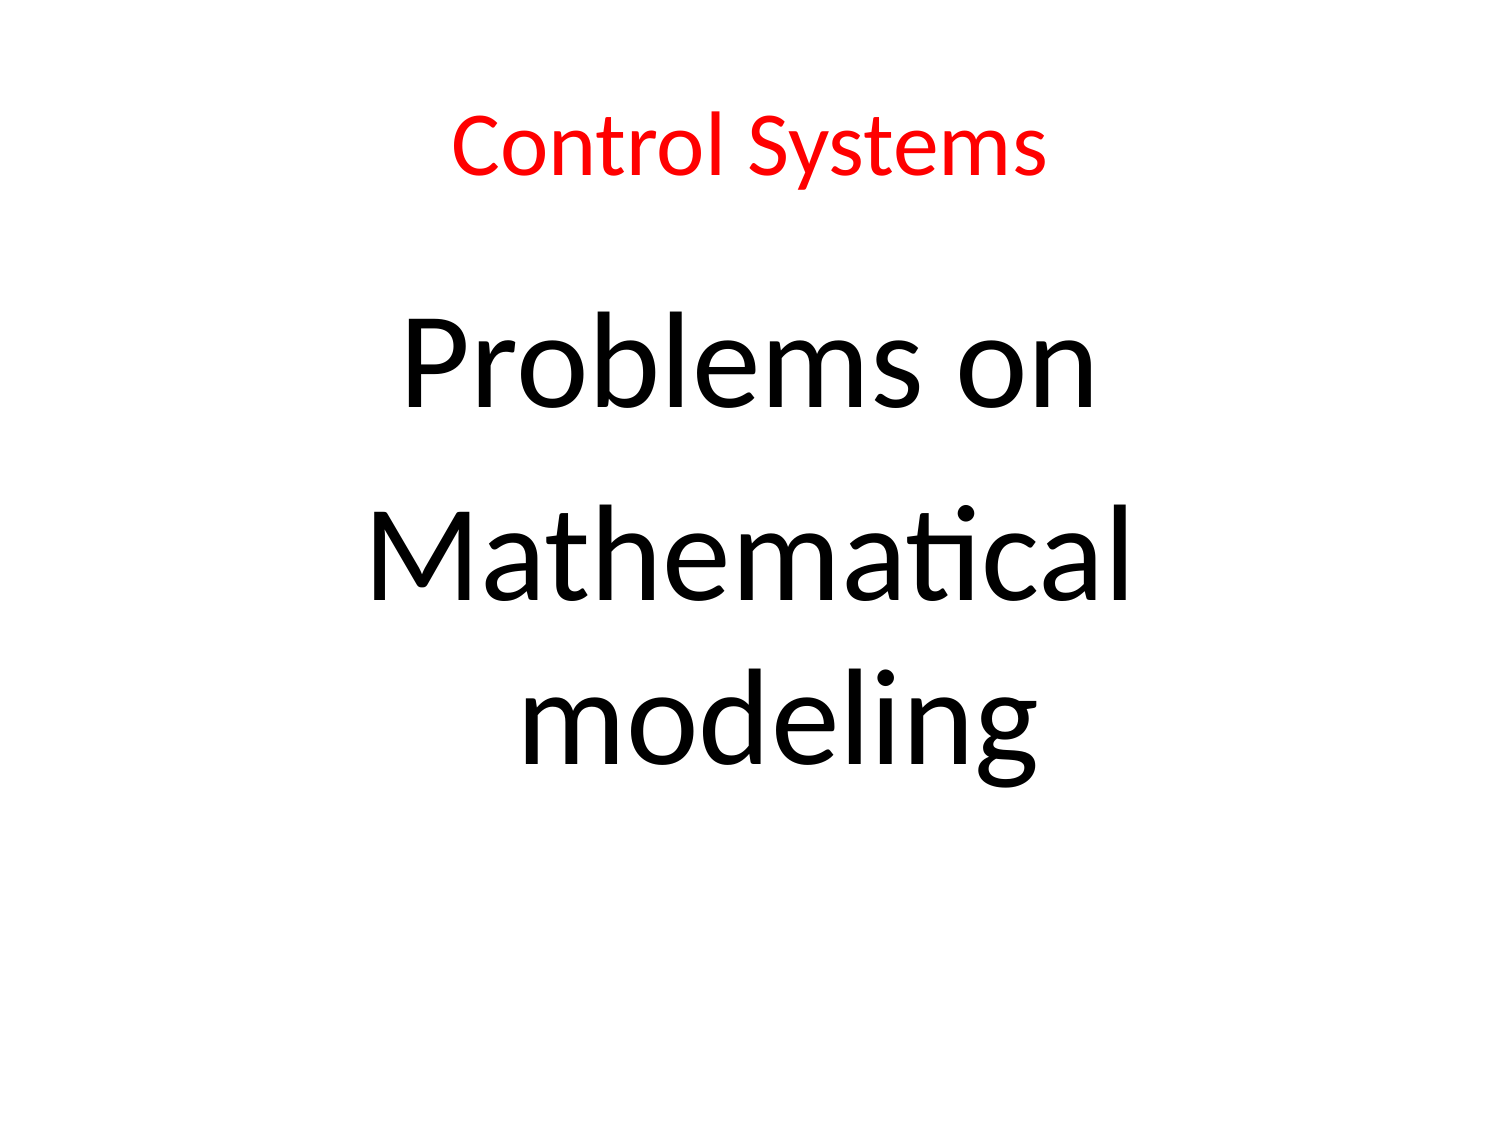

# Control Systems
Problems on
Mathematical modeling